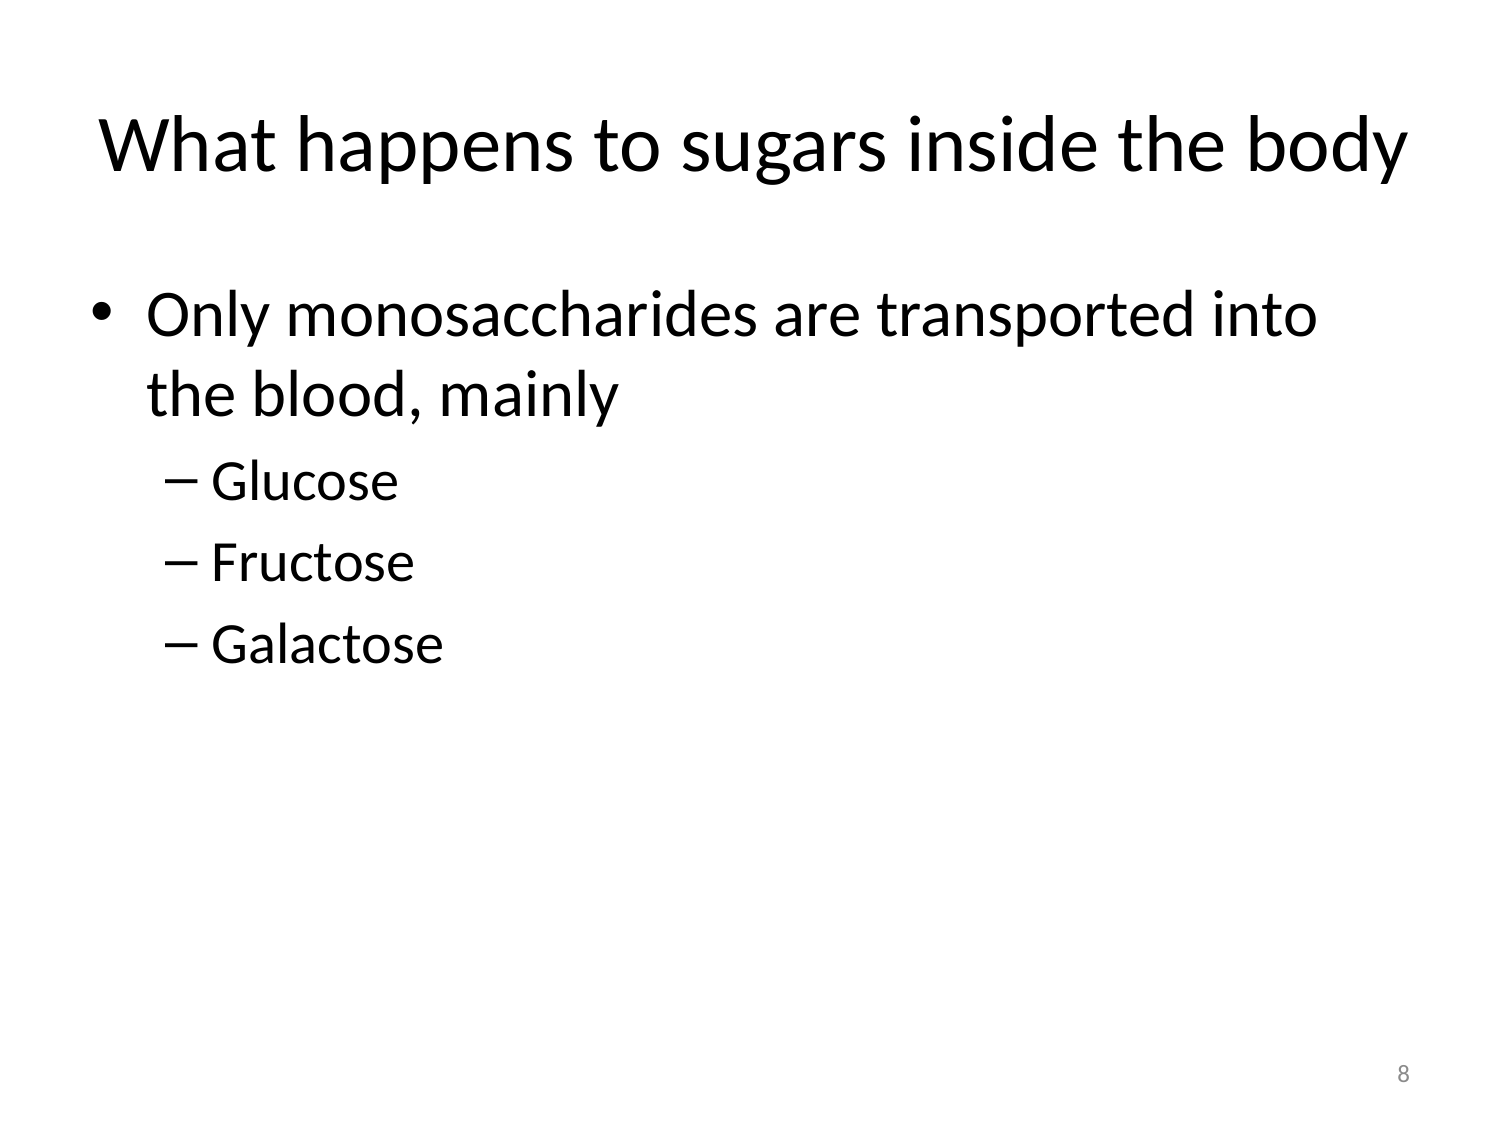

# What happens to sugars inside the body
Only monosaccharides are transported into the blood, mainly
Glucose
Fructose
Galactose

8